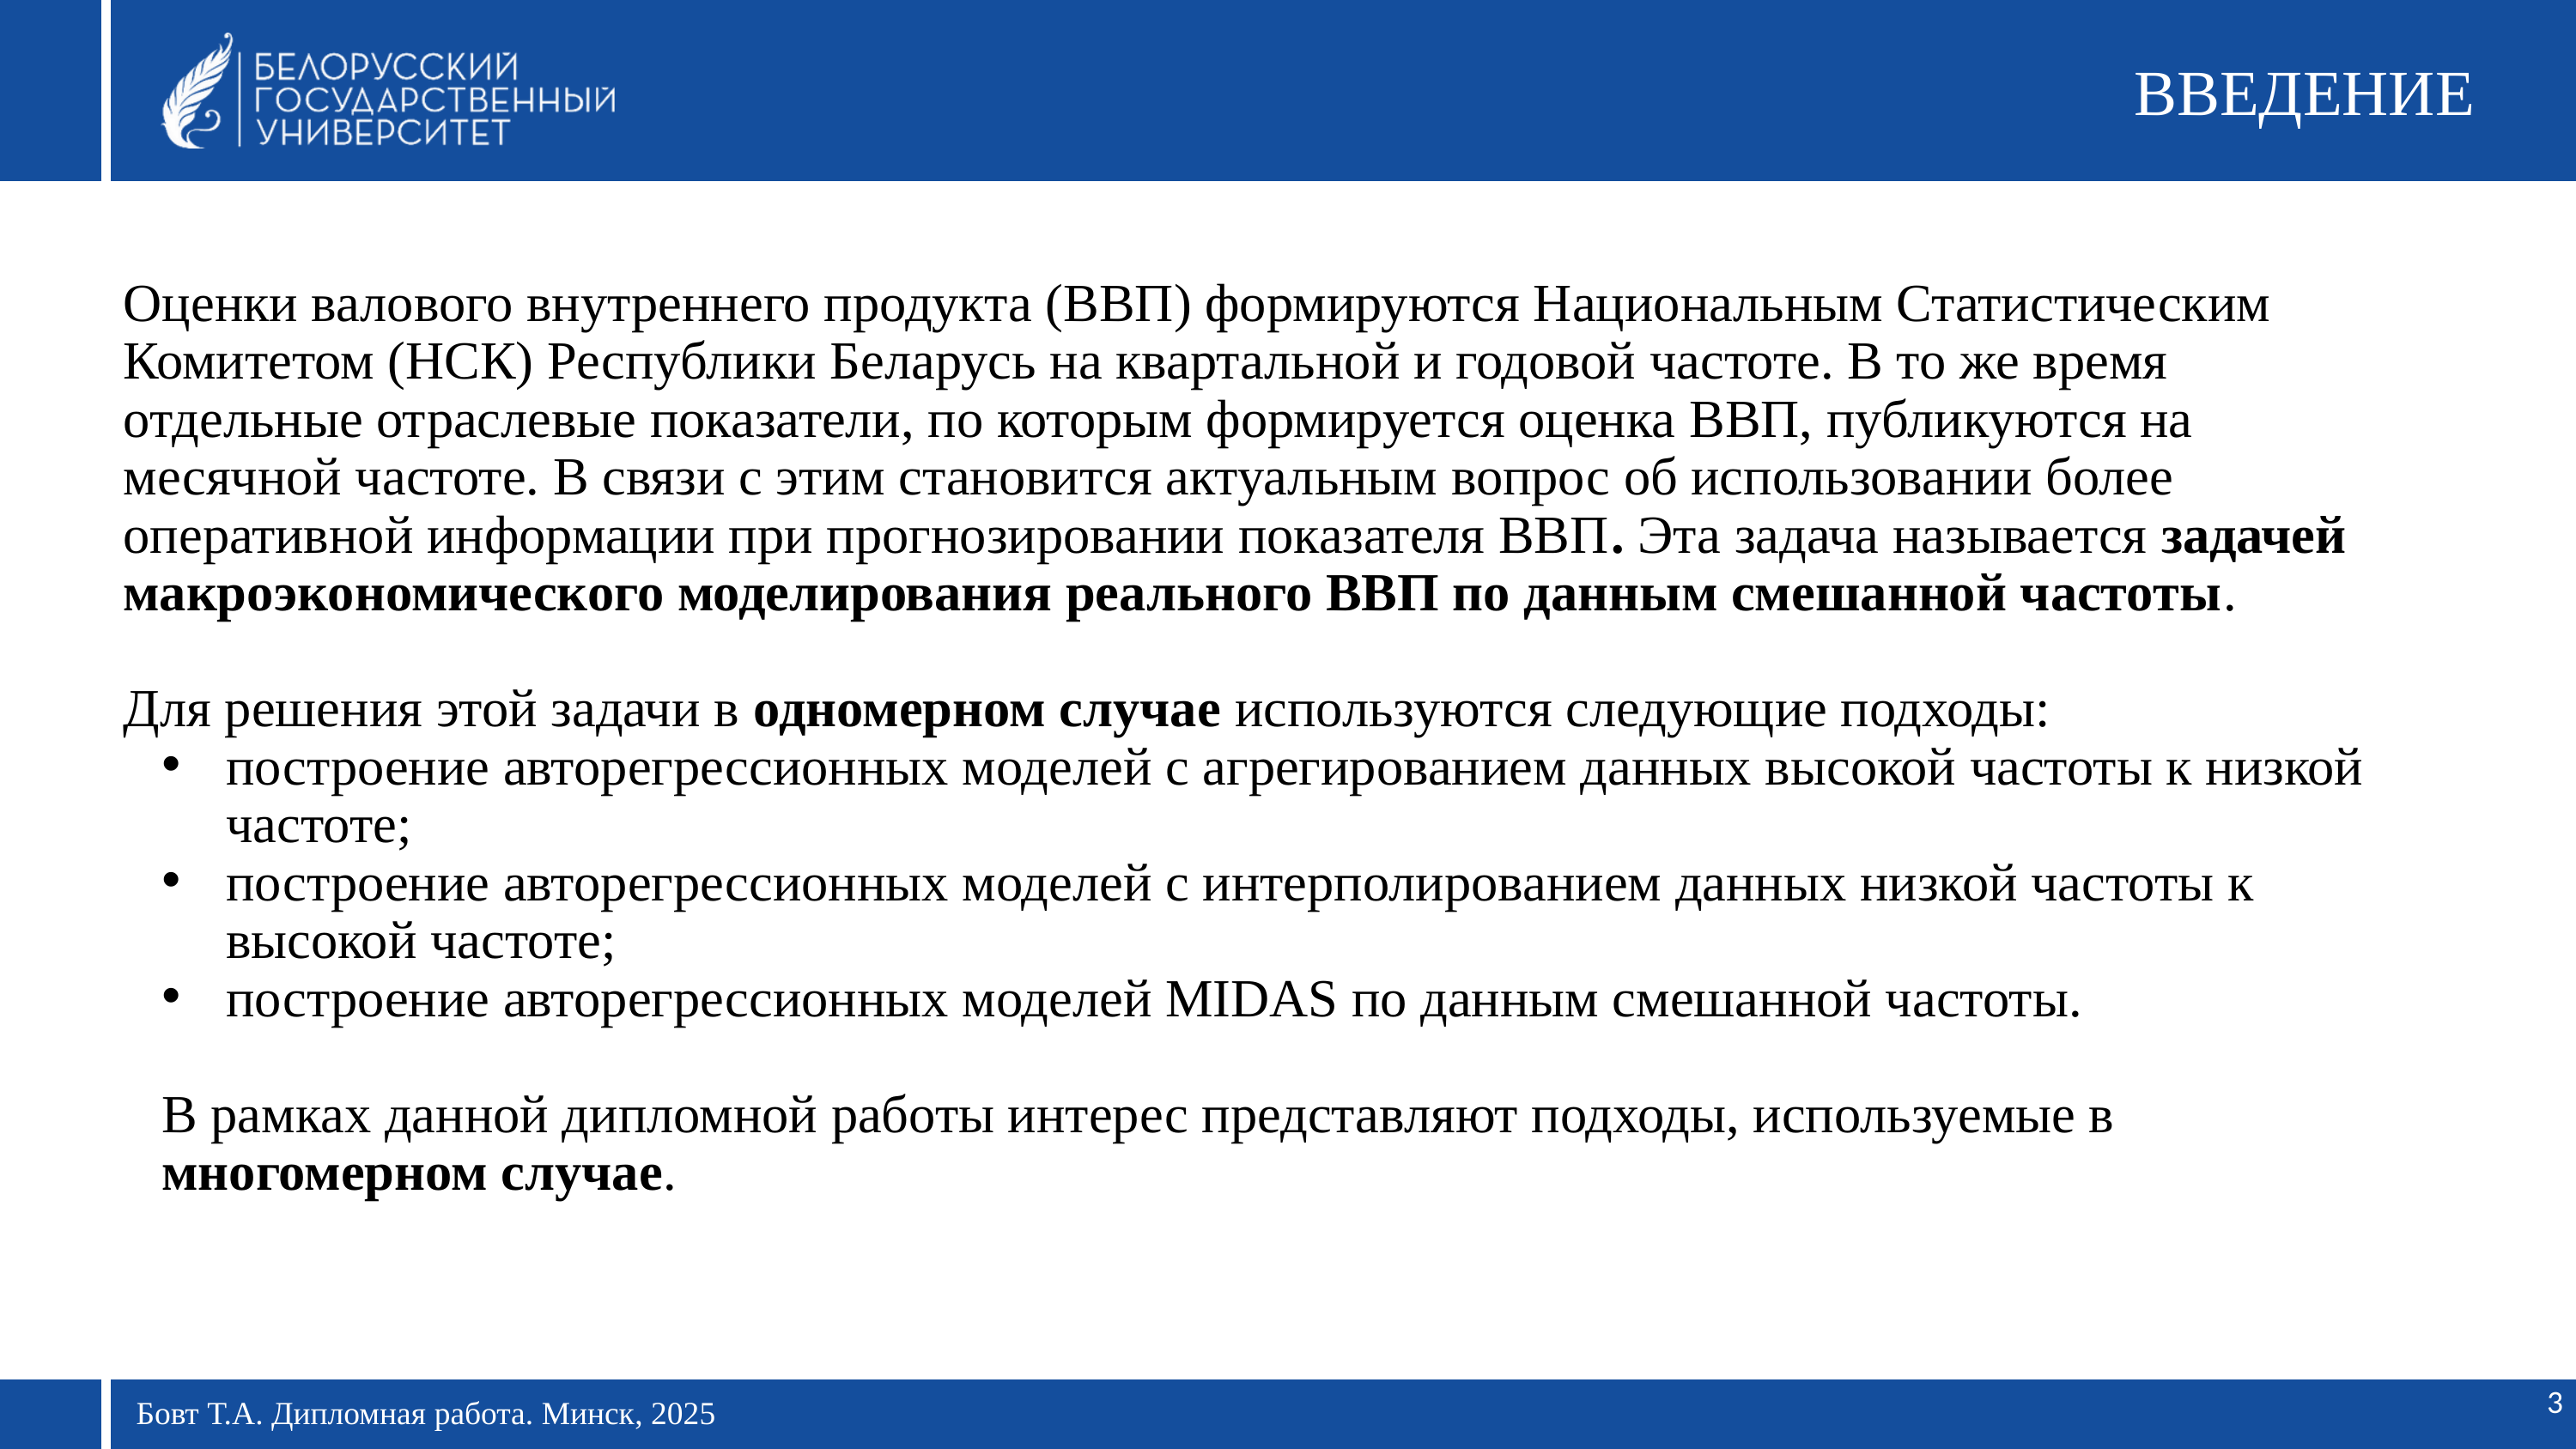

ВВЕДЕНИЕ
Оценки валового внутреннего продукта (ВВП) формируются Национальным Статистическим Комитетом (НСК) Республики Беларусь на квартальной и годовой частоте. В то же время отдельные отраслевые показатели, по которым формируется оценка ВВП, публикуются на месячной частоте. В связи с этим становится актуальным вопрос об использовании более оперативной информации при прогнозировании показателя ВВП. Эта задача называется задачей макроэкономического моделирования реального ВВП по данным смешанной частоты.

Для решения этой задачи в одномерном случае используются следующие подходы:
построение авторегрессионных моделей с агрегированием данных высокой частоты к низкой частоте;
построение авторегрессионных моделей с интерполированием данных низкой частоты к высокой частоте;
построение авторегрессионных моделей MIDAS по данным смешанной частоты.

В рамках данной дипломной работы интерес представляют подходы, используемые в многомерном случае.

3
Бовт Т.А. Дипломная работа. Минск, 2025